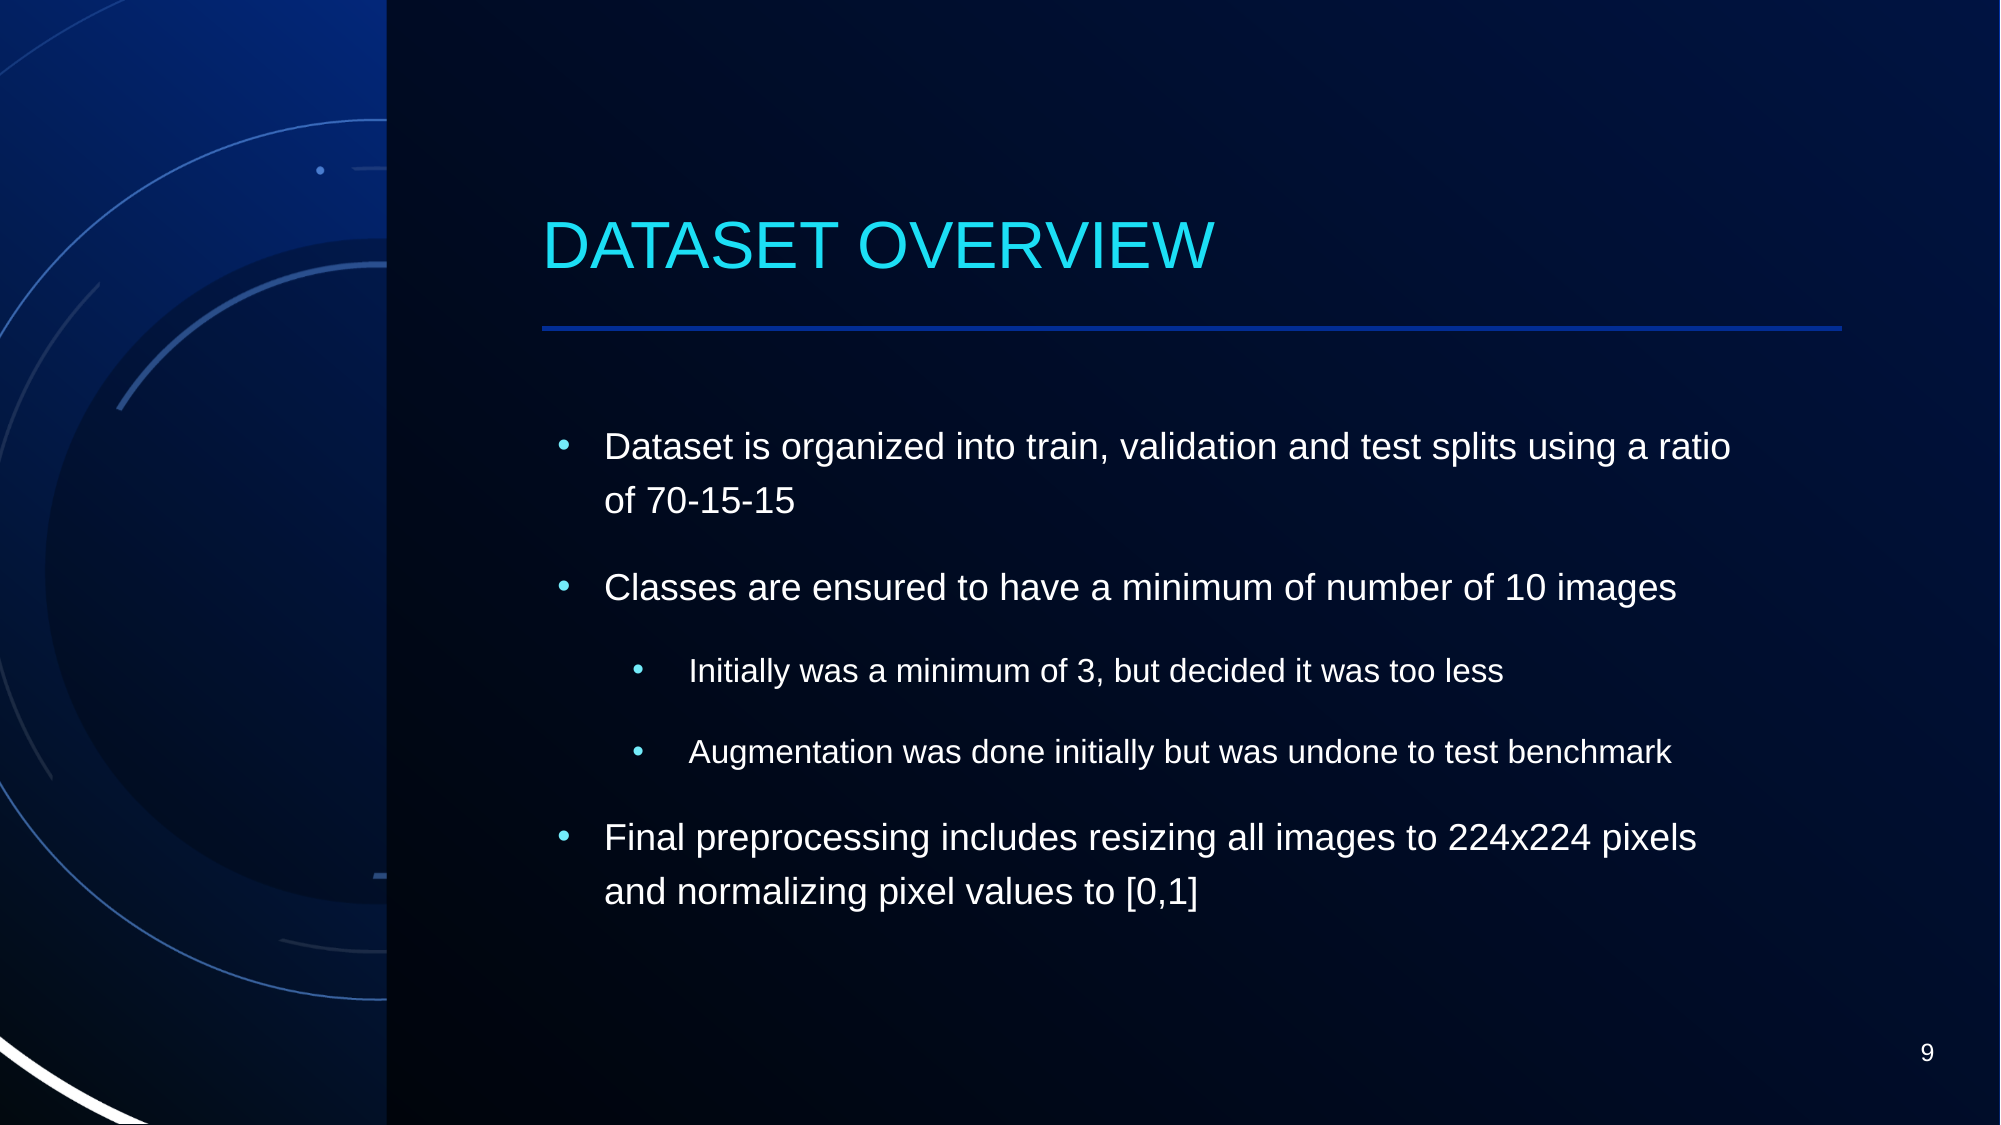

# Dataset Overview
Dataset is organized into train, validation and test splits using a ratio of 70-15-15
Classes are ensured to have a minimum of number of 10 images
Initially was a minimum of 3, but decided it was too less
Augmentation was done initially but was undone to test benchmark
Final preprocessing includes resizing all images to 224x224 pixels and normalizing pixel values to [0,1]
9